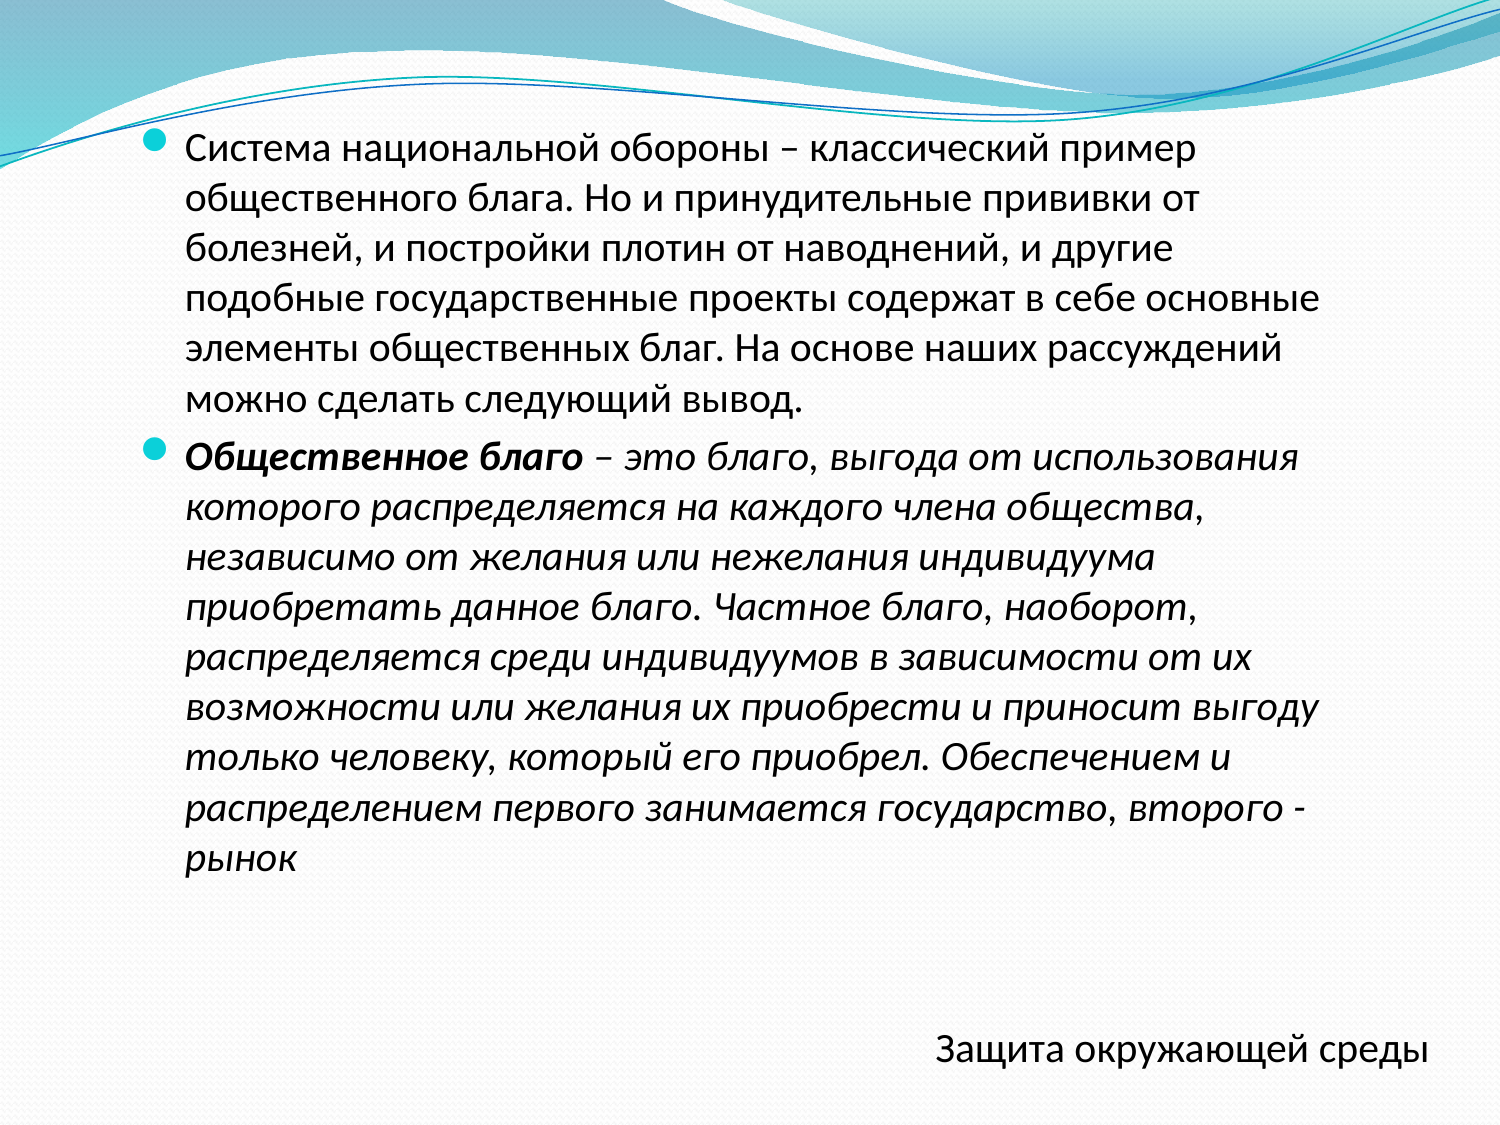

Система национальной обороны – классический пример общественного блага. Но и принудительные прививки от болезней, и постройки плотин от наводнений, и другие подобные государственные проекты содержат в себе основные элементы общественных благ. На основе наших рассуждений можно сделать следующий вывод.
Общественное благо – это благо, выгода от использования которого распределяется на каждого члена общества, независимо от желания или нежелания индивидуума приобретать данное благо. Частное благо, наоборот, распределяется среди индивидуумов в зависимости от их возможности или желания их приобрести и приносит выгоду только человеку, который его приобрел. Обеспечением и распределением первого занимается государство, второго - рынок
Защита окружающей среды